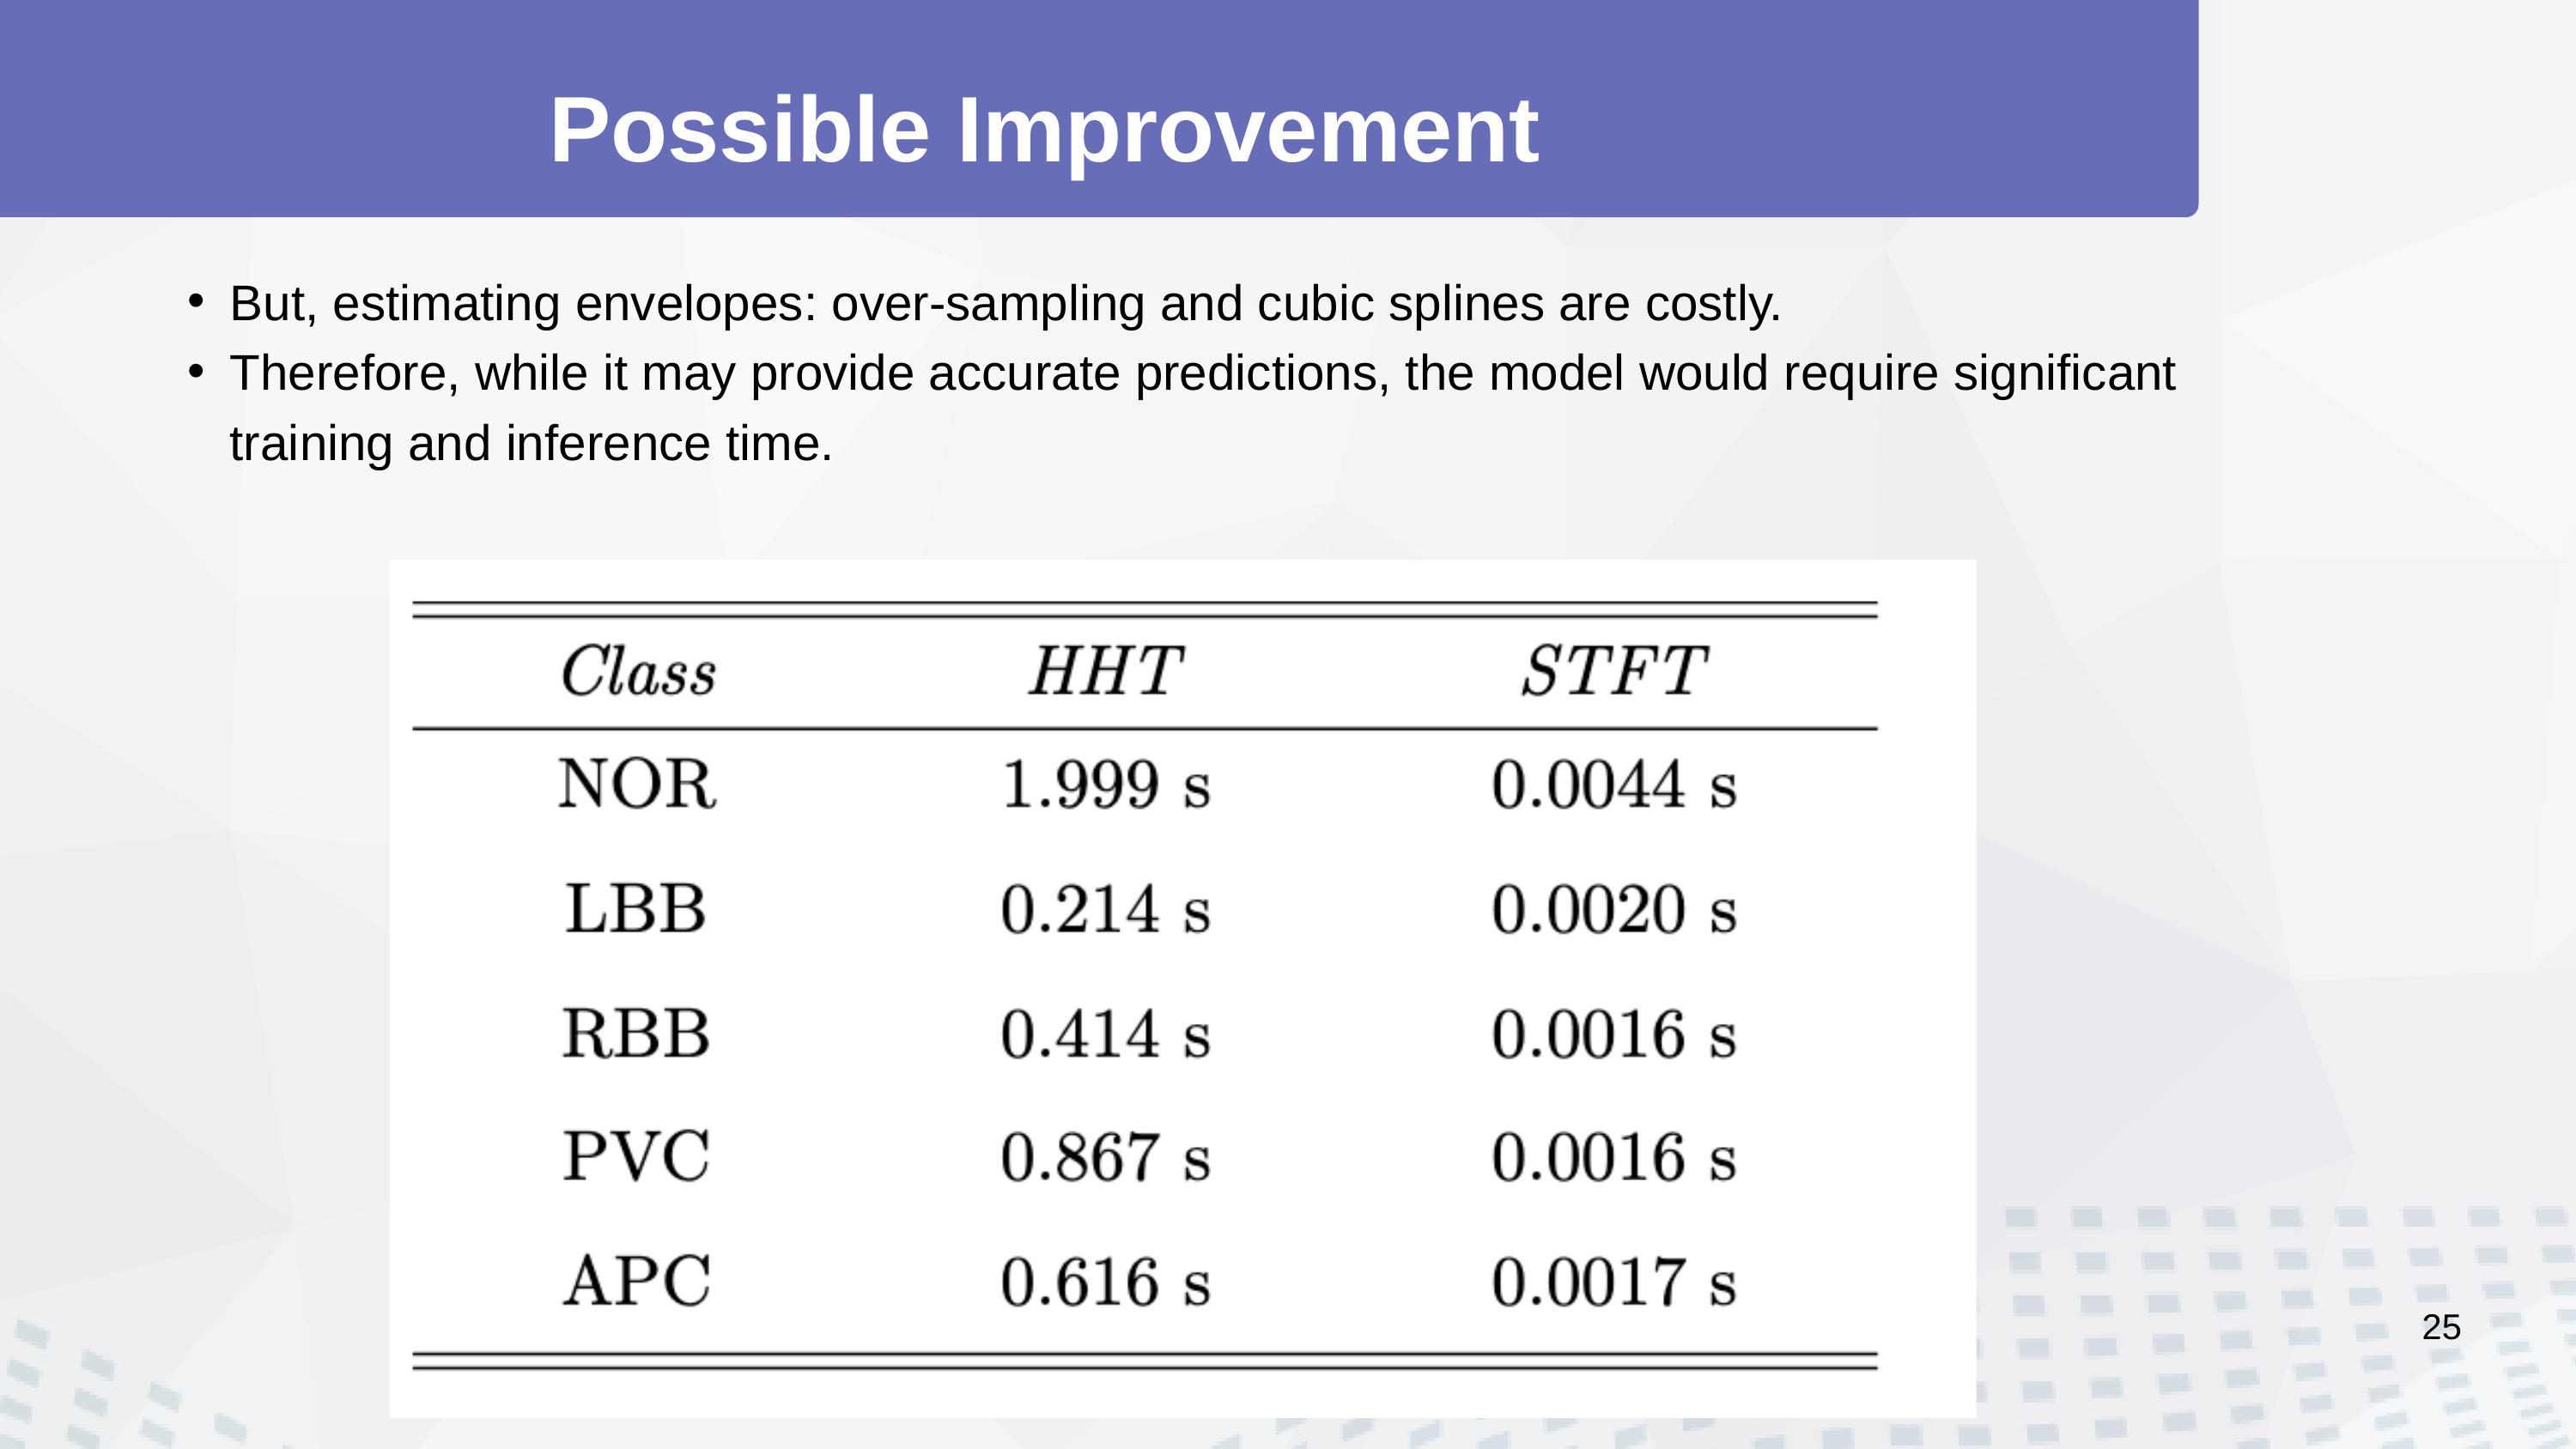

Possible Improvement

But, estimating envelopes: over-sampling and cubic splines are costly.
Therefore, while it may provide accurate predictions, the model would require significant training and inference time.

25